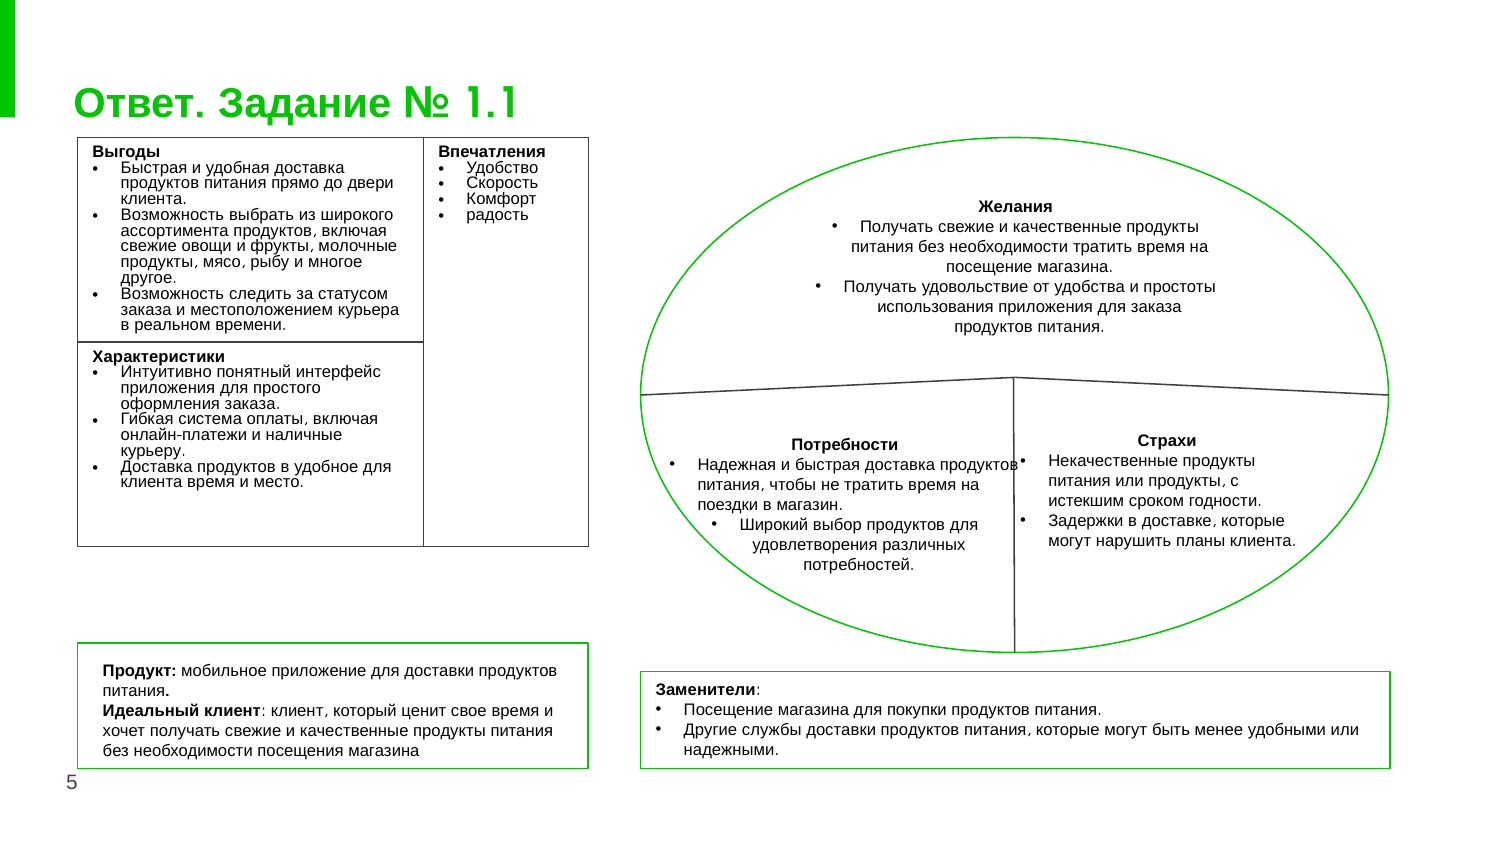

# Ответ. Задание № 1.1
| Выгоды Быстрая и удобная доставка продуктов питания прямо до двери клиента. Возможность выбрать из широкого ассортимента продуктов, включая свежие овощи и фрукты, молочные продукты, мясо, рыбу и многое другое. Возможность следить за статусом заказа и местоположением курьера в реальном времени. | Впечатления Удобство Скорость Комфорт радость |
| --- | --- |
| Характеристики Интуитивно понятный интерфейс приложения для простого оформления заказа. Гибкая система оплаты, включая онлайн-платежи и наличные курьеру. Доставка продуктов в удобное для клиента время и место. |  |

Желания
Получать свежие и качественные продукты питания без необходимости тратить время на посещение магазина.
Получать удовольствие от удобства и простоты использования приложения для заказа продуктов питания.

Страхи
Некачественные продукты питания или продукты, с истекшим сроком годности.
Задержки в доставке, которые могут нарушить планы клиента.

Потребности
Надежная и быстрая доставка продуктов питания, чтобы не тратить время на поездки в магазин.
Широкий выбор продуктов для удовлетворения различных потребностей.

Продукт: мобильное приложение для доставки продуктов питания.
Идеальный клиент: клиент, который ценит свое время и хочет получать свежие и качественные продукты питания без необходимости посещения магазина

Заменители:
Посещение магазина для покупки продуктов питания.
Другие службы доставки продуктов питания, которые могут быть менее удобными или надежными.
5